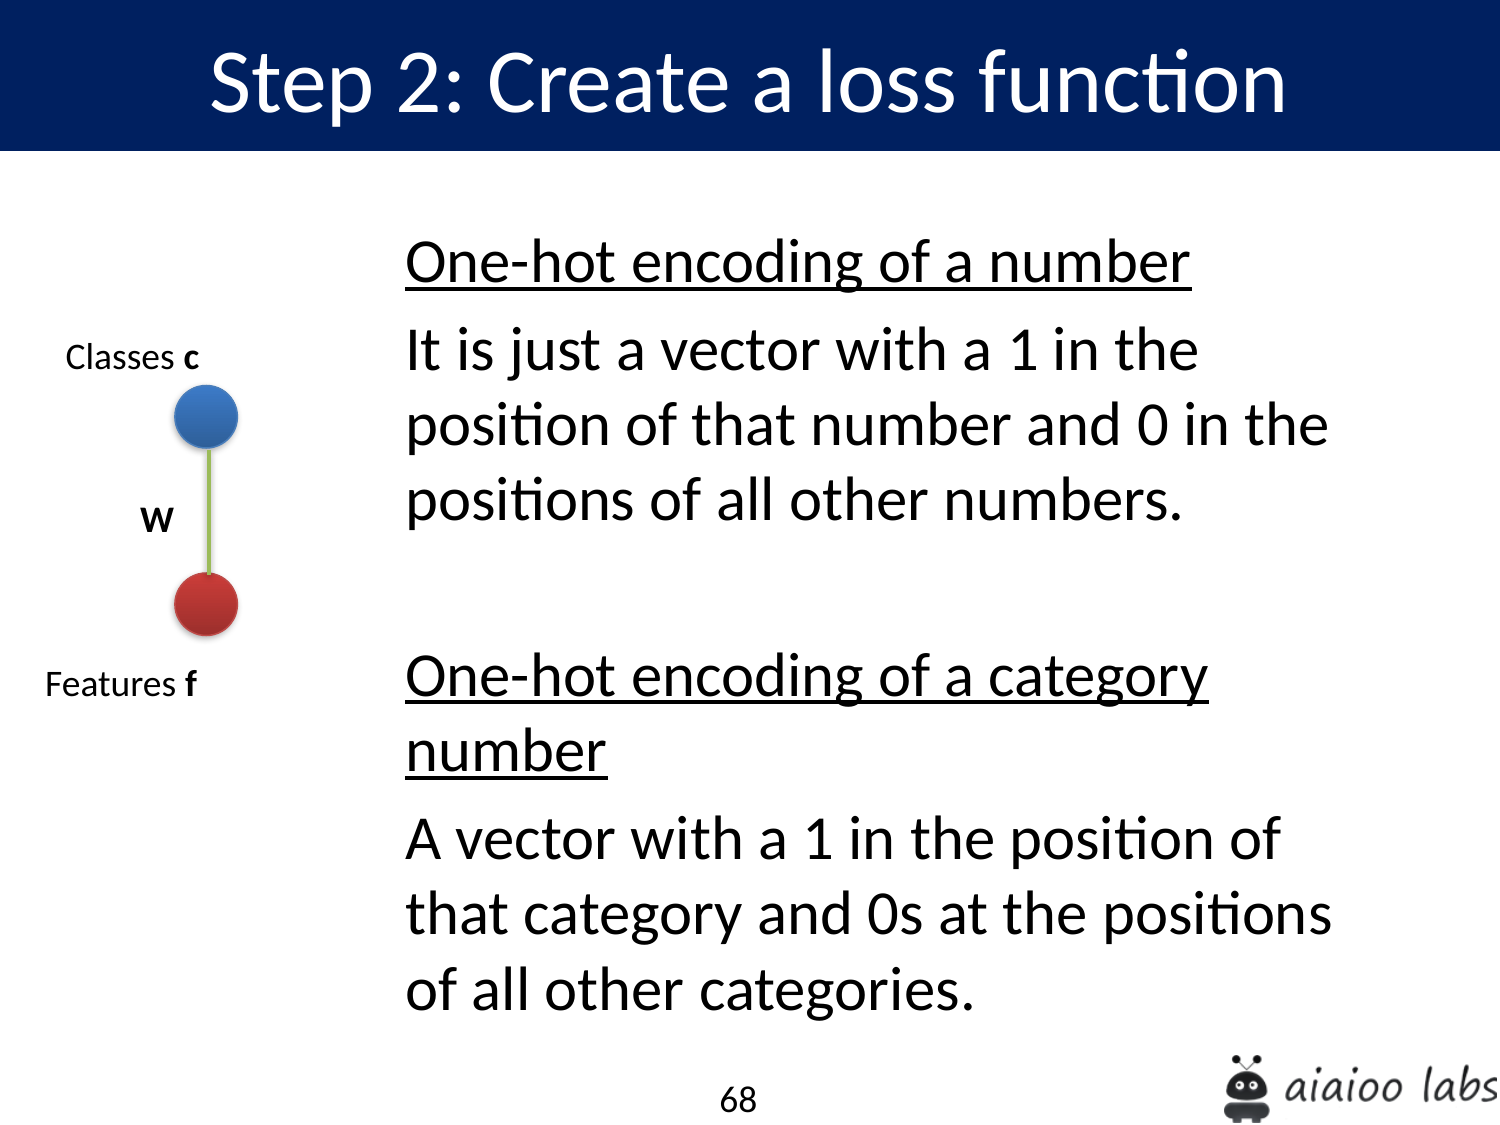

Step 2: Create a loss function
One-hot encoding of a number
It is just a vector with a 1 in the position of that number and 0 in the positions of all other numbers.

One-hot encoding of a category number
A vector with a 1 in the position of that category and 0s at the positions of all other categories.
Classes c

W

Features f